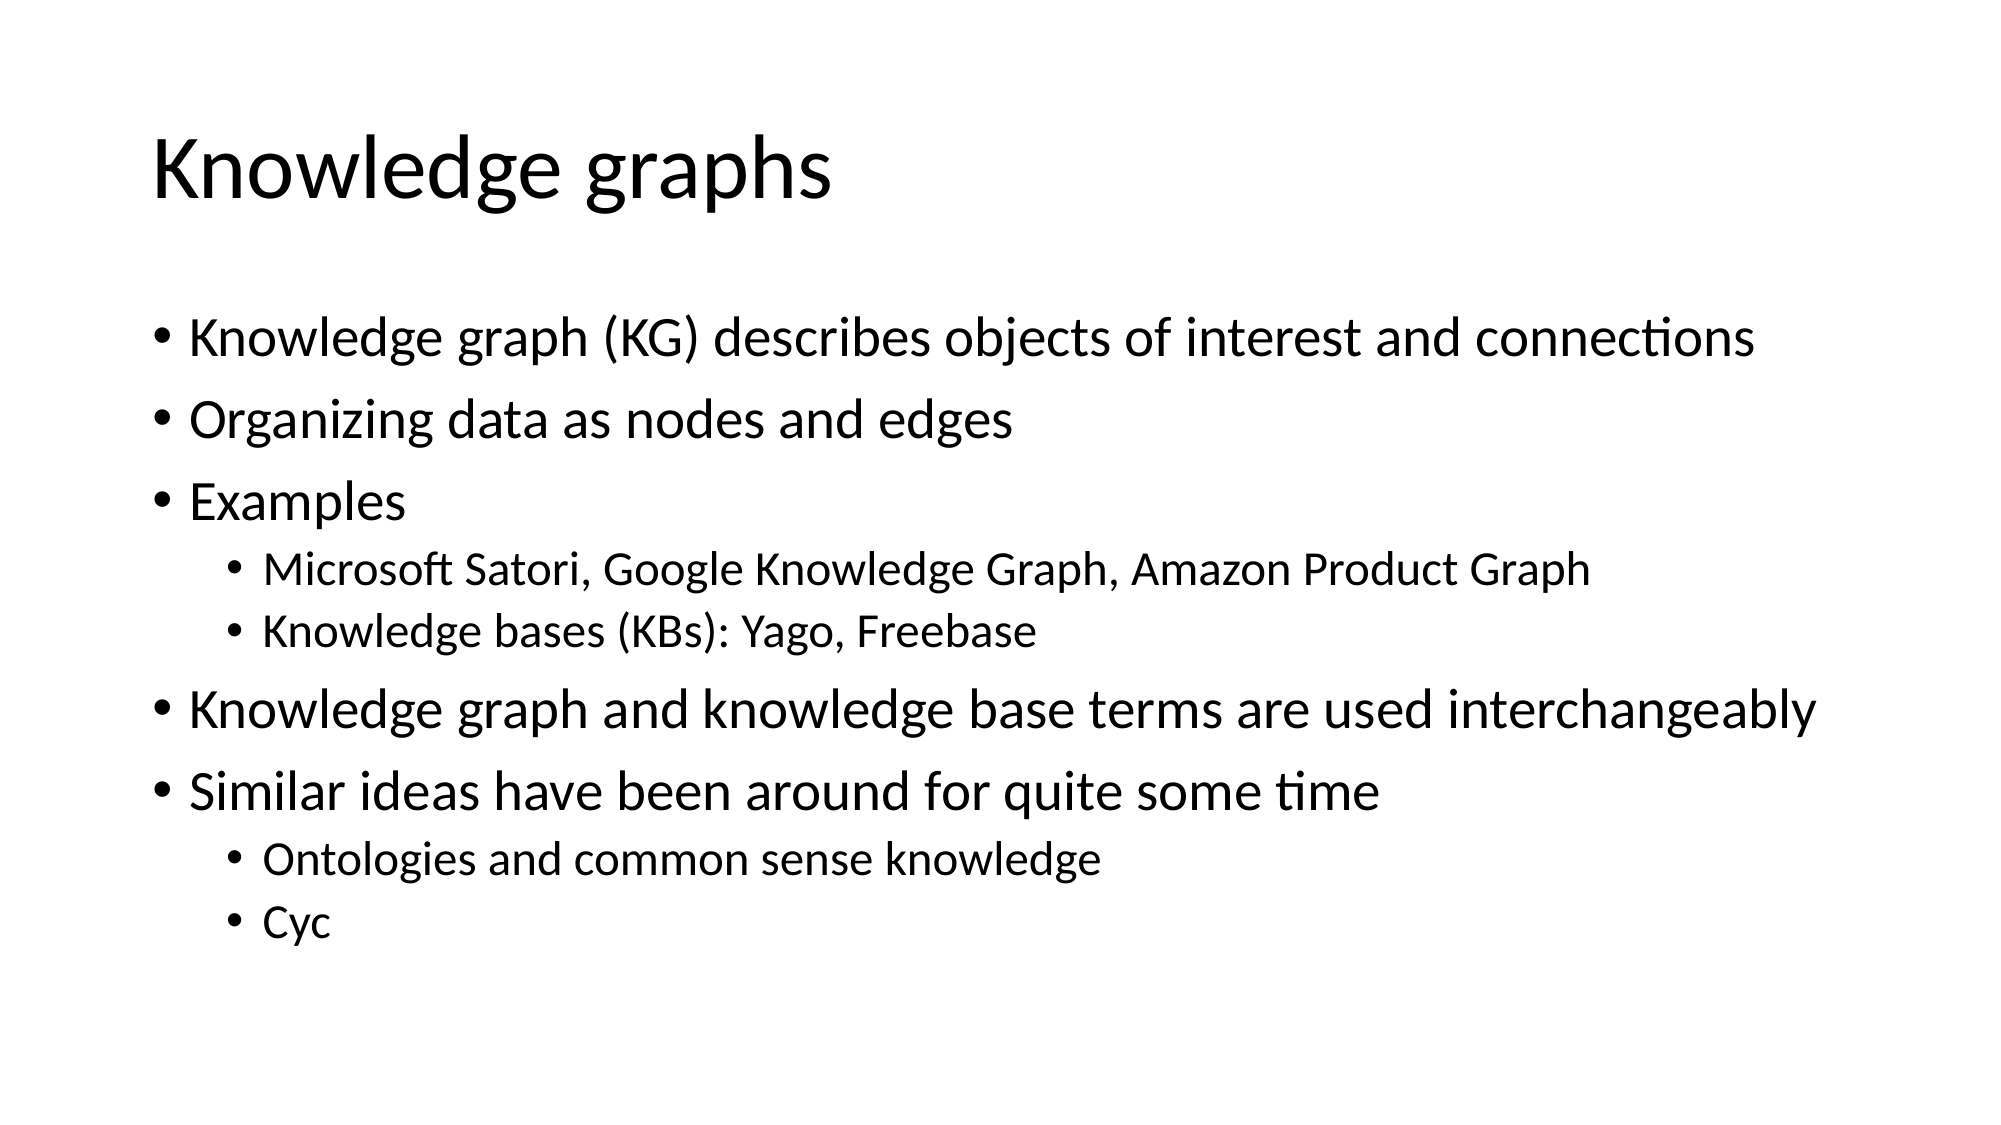

# Knowledge graphs
Knowledge graph (KG) describes objects of interest and connections
Organizing data as nodes and edges
Examples
Microsoft Satori, Google Knowledge Graph, Amazon Product Graph
Knowledge bases (KBs): Yago, Freebase
Knowledge graph and knowledge base terms are used interchangeably
Similar ideas have been around for quite some time
Ontologies and common sense knowledge
Cyc